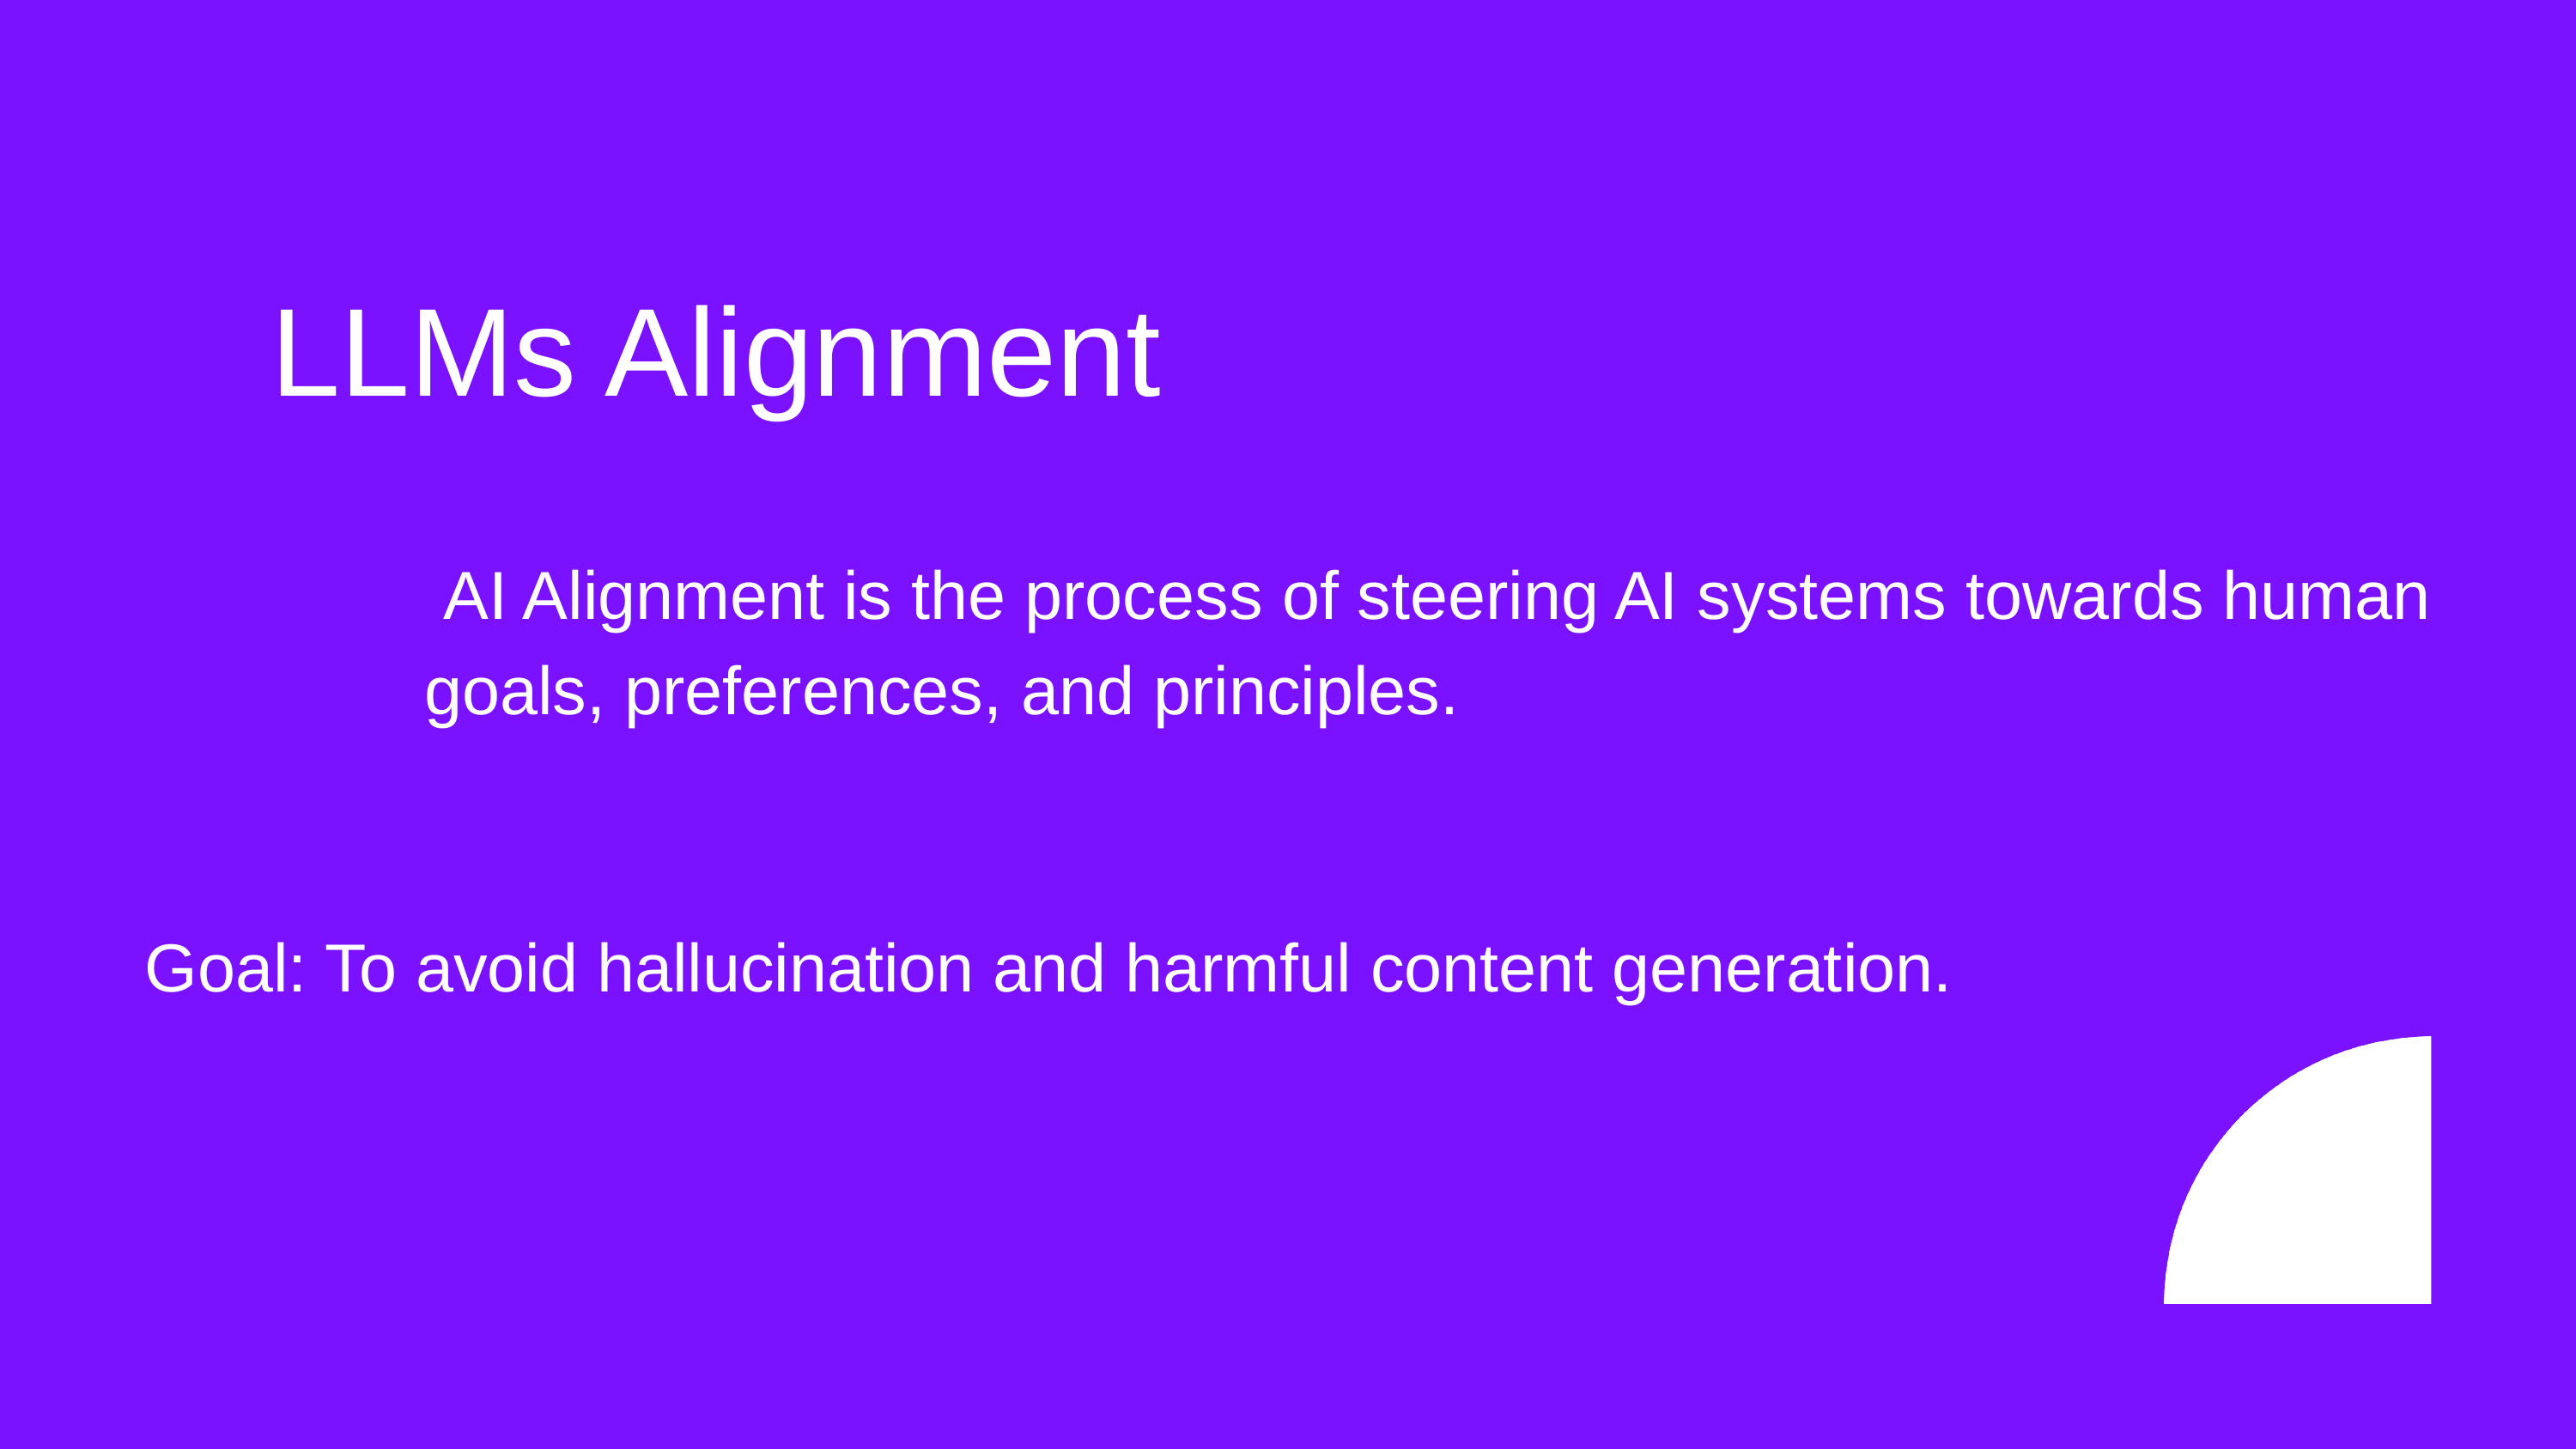

LLMs Alignment
 AI Alignment is the process of steering AI systems towards human goals, preferences, and principles.
Goal: To avoid hallucination and harmful content generation.